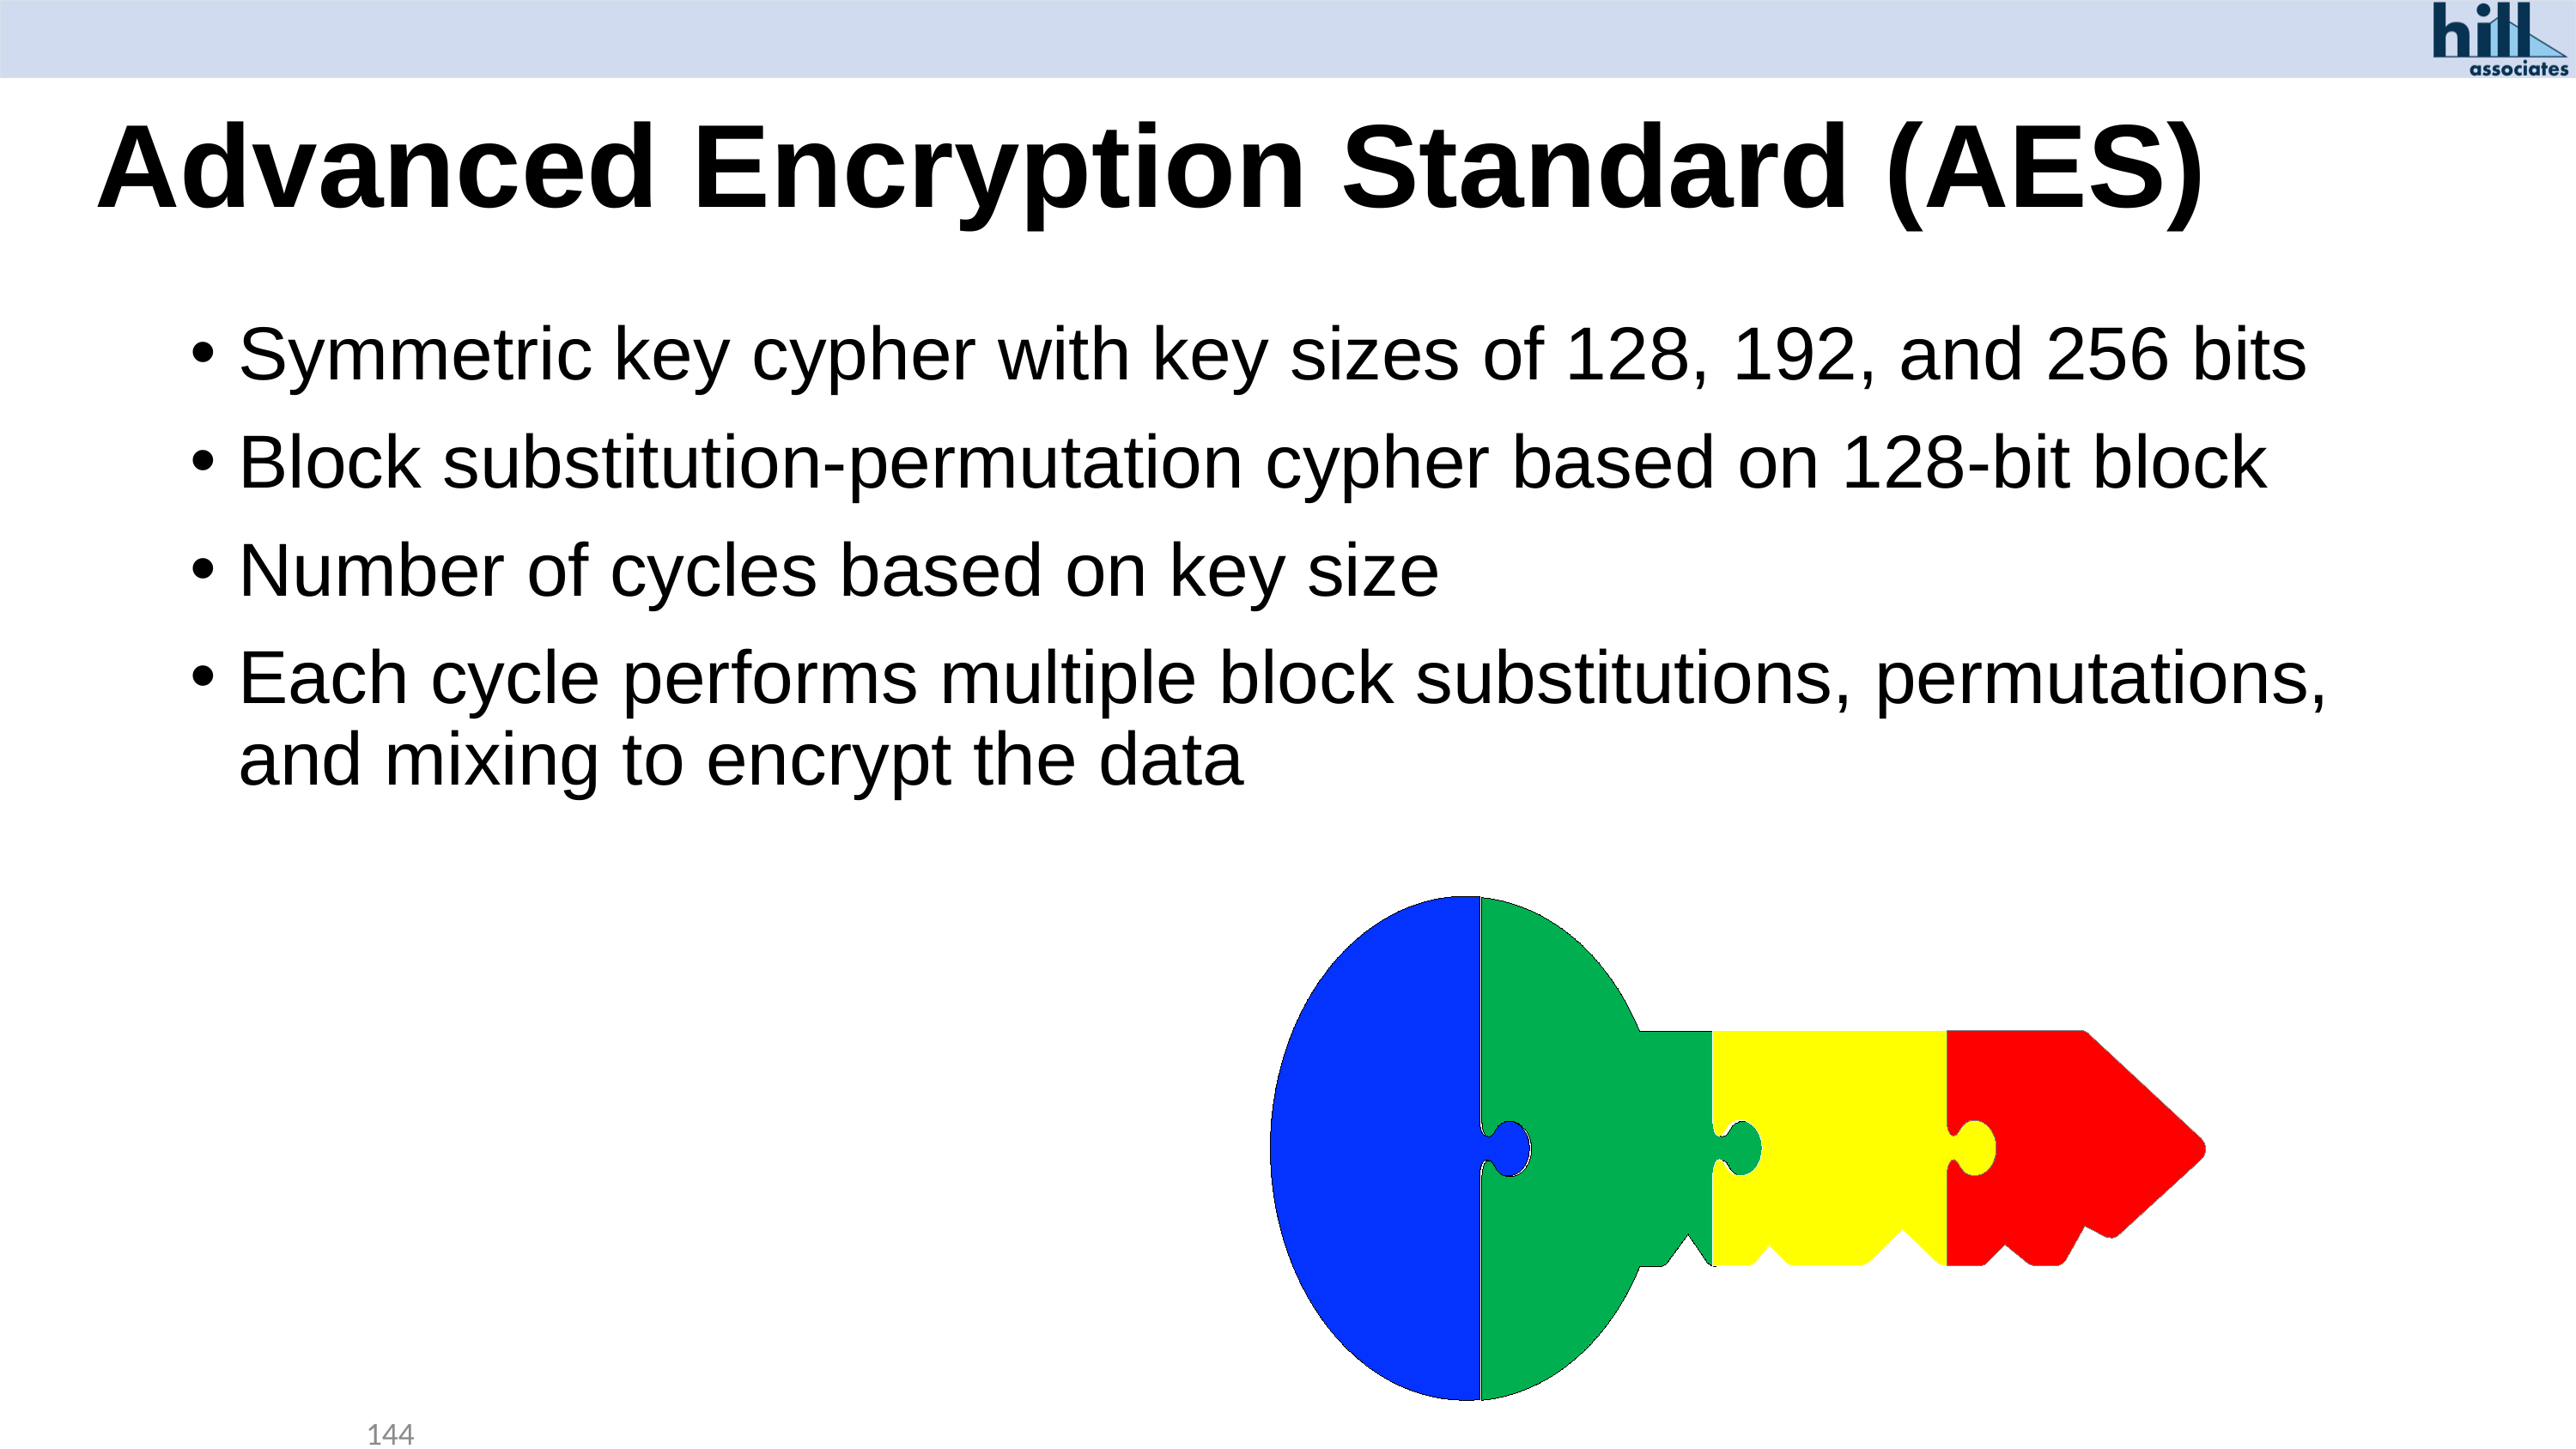

# Advanced Encryption Standard (AES)
Symmetric key cypher with key sizes of 128, 192, and 256 bits
Block substitution-permutation cypher based on 128-bit block
Number of cycles based on key size
Each cycle performs multiple block substitutions, permutations, and mixing to encrypt the data
ation of the algorithm

144